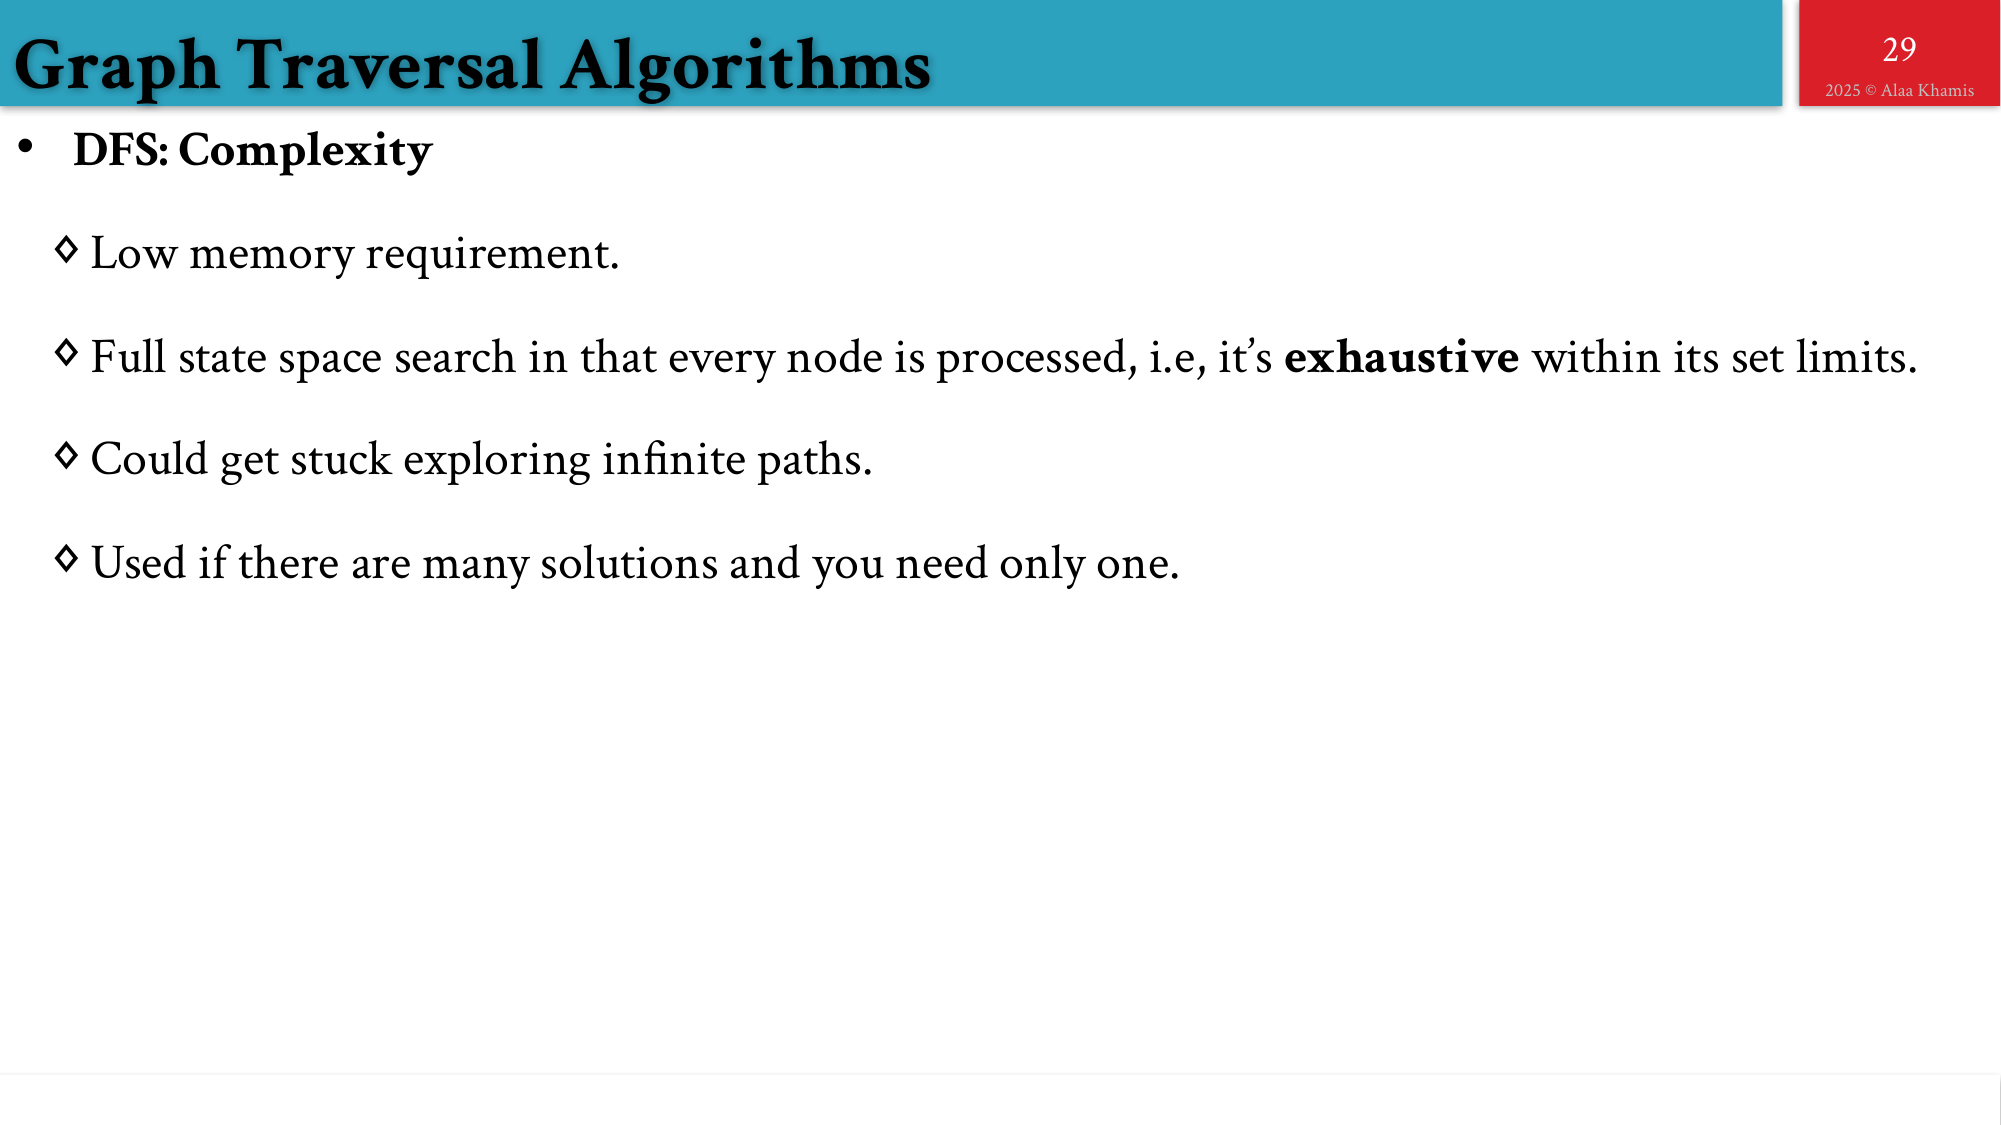

Graph Traversal Algorithms
DFS: Complexity
Low memory requirement.
Full state space search in that every node is processed, i.e, it’s exhaustive within its set limits.
Could get stuck exploring infinite paths.
Used if there are many solutions and you need only one.